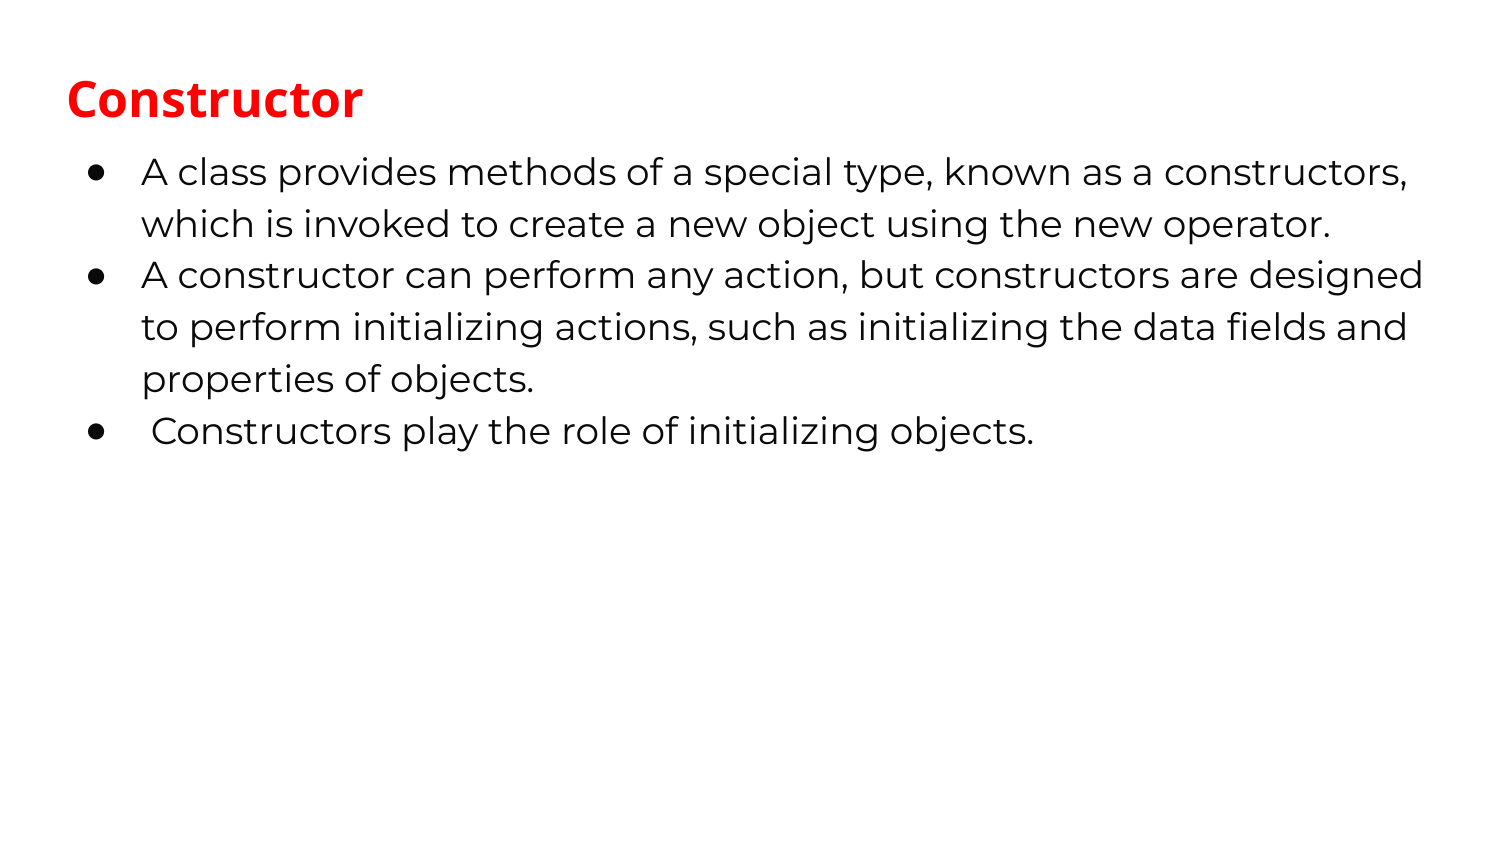

# Constructor

A class provides methods of a special type, known as a constructors, which is invoked to create a new object using the new operator.
A constructor can perform any action, but constructors are designed to perform initializing actions, such as initializing the data fields and properties of objects.
 Constructors play the role of initializing objects.